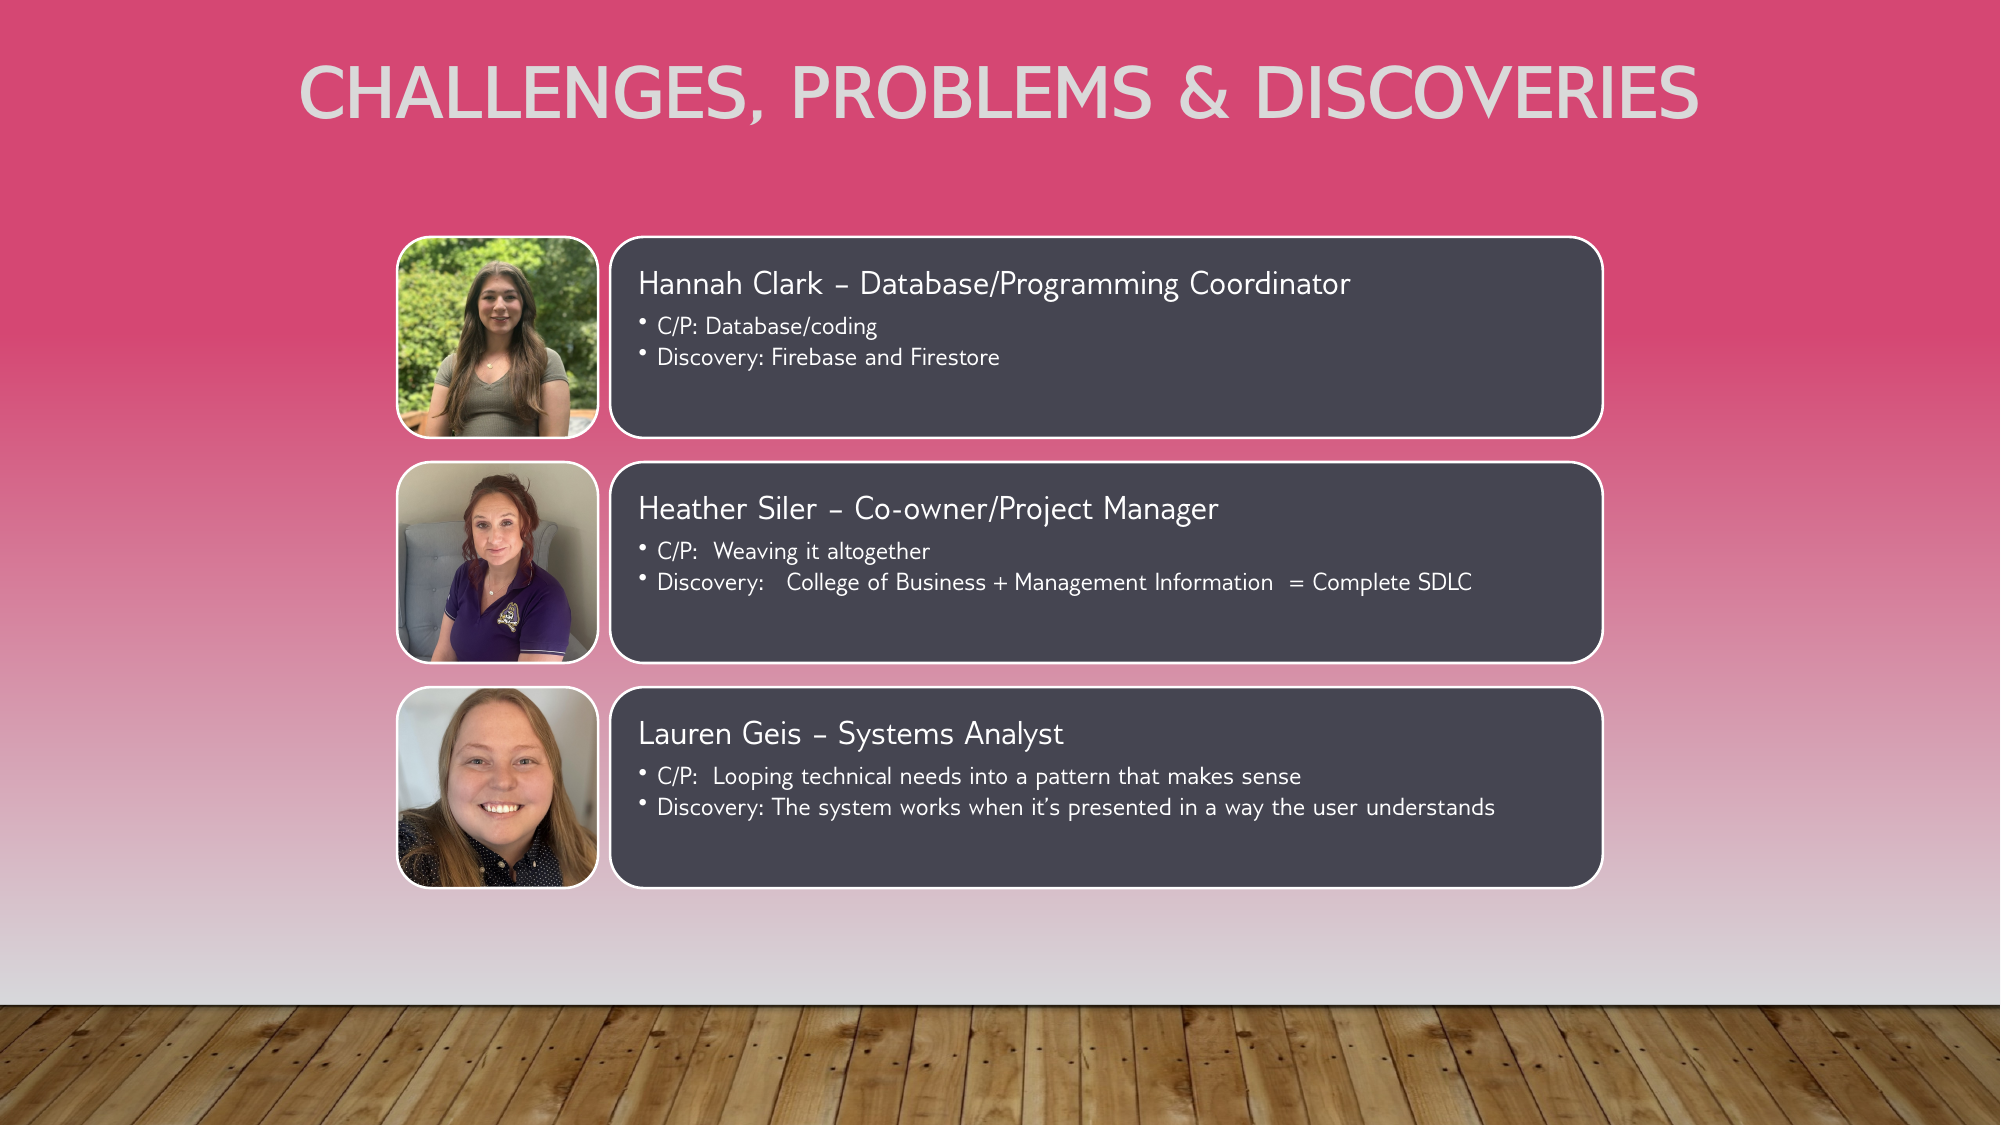

Challenges, Problems & Discoveries

Hannah Clark – Database/Programming Coordinator
C/P: Database/coding
Discovery: Firebase and Firestore

Heather Siler – Co-owner/Project Manager
C/P:  Weaving it altogether
Discovery:   College of Business + Management Information  = Complete SDLC

Lauren Geis – Systems Analyst
C/P:  Looping technical needs into a pattern that makes sense
Discovery: The system works when it’s presented in a way the user understands